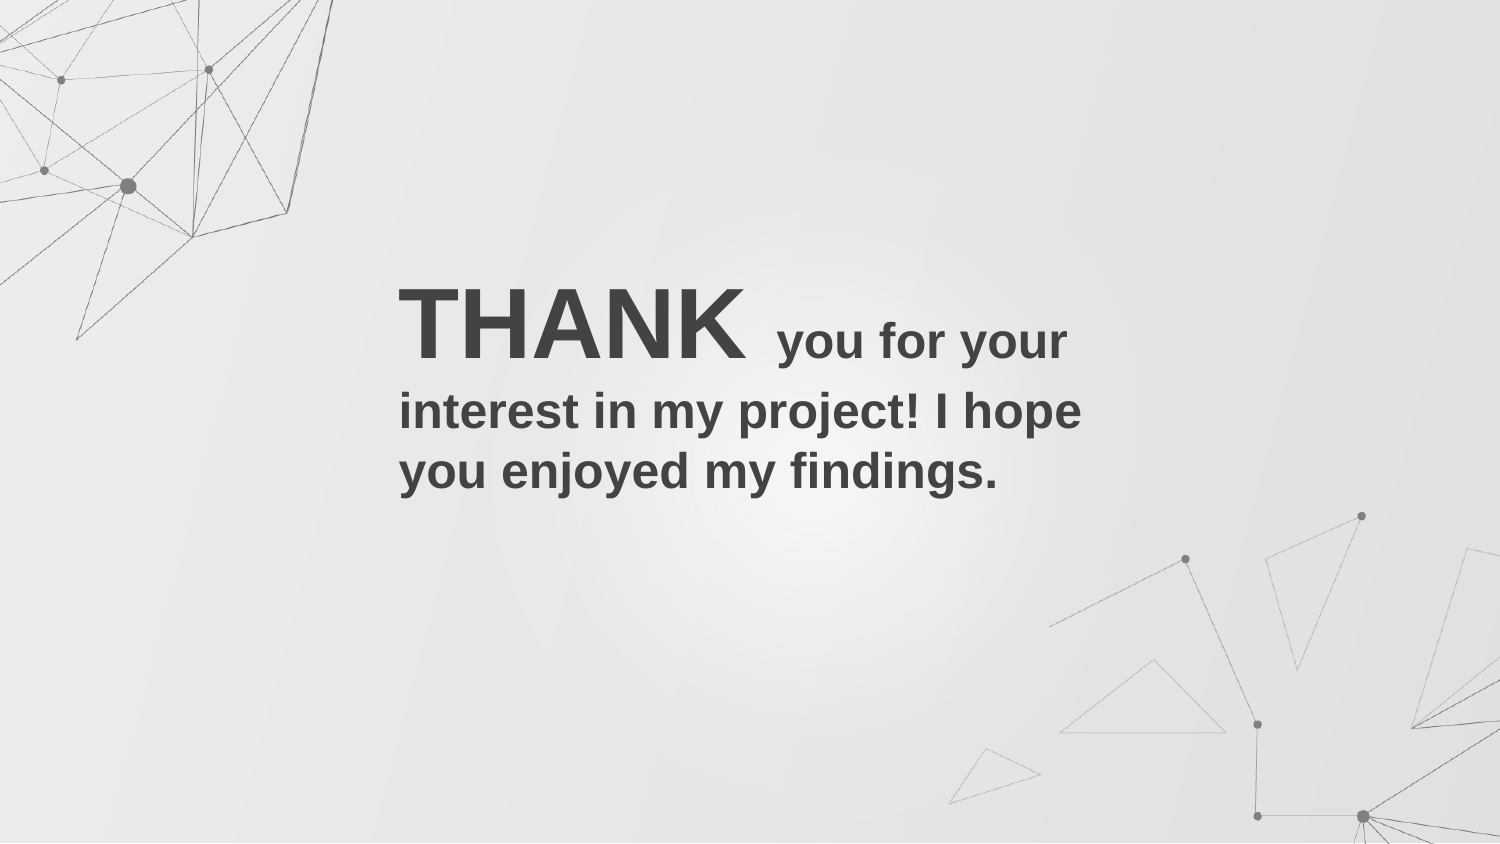

THANK you for your interest in my project! I hope you enjoyed my findings.